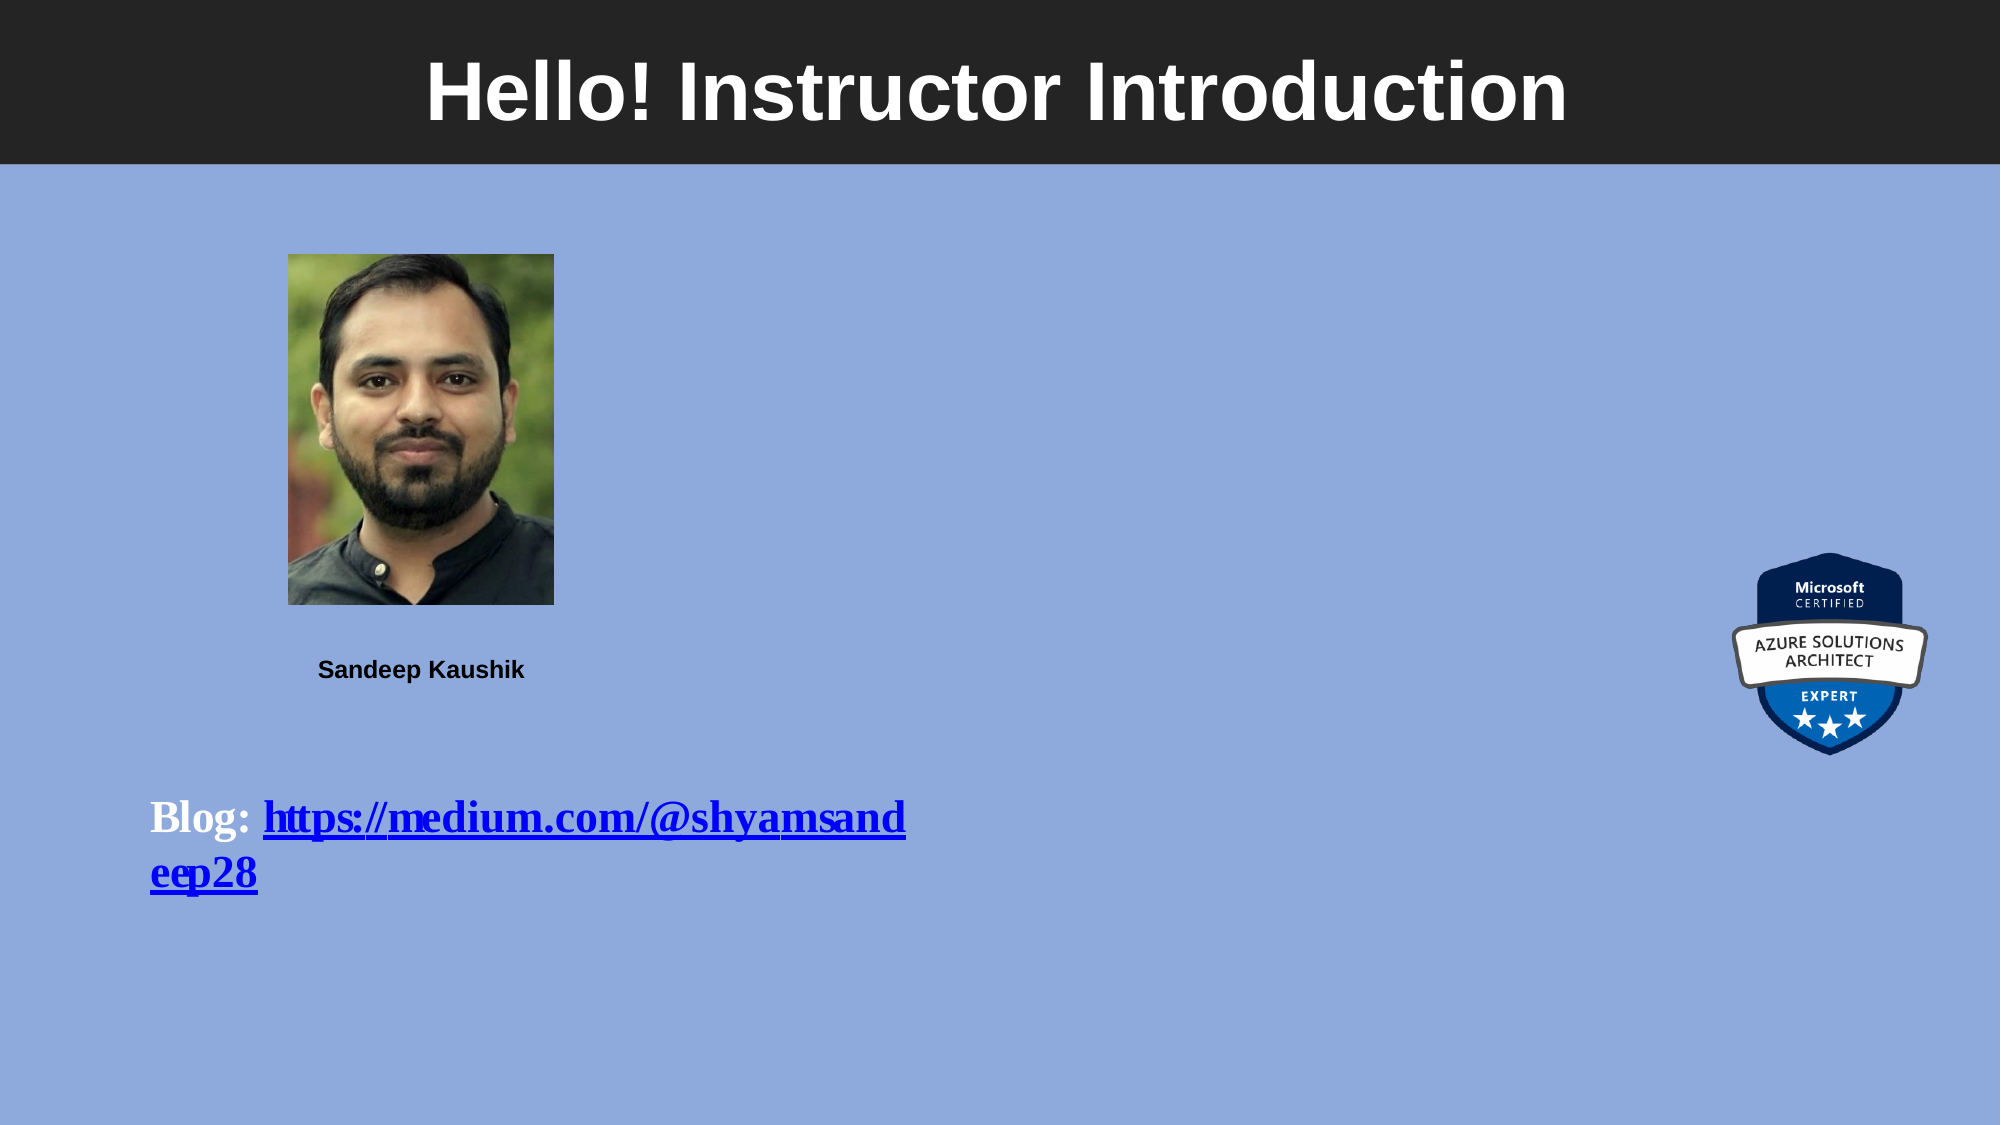

# Hello! Instructor Introduction

Sandeep Kaushik
Blog: https://medium.com/@shyamsandeep28